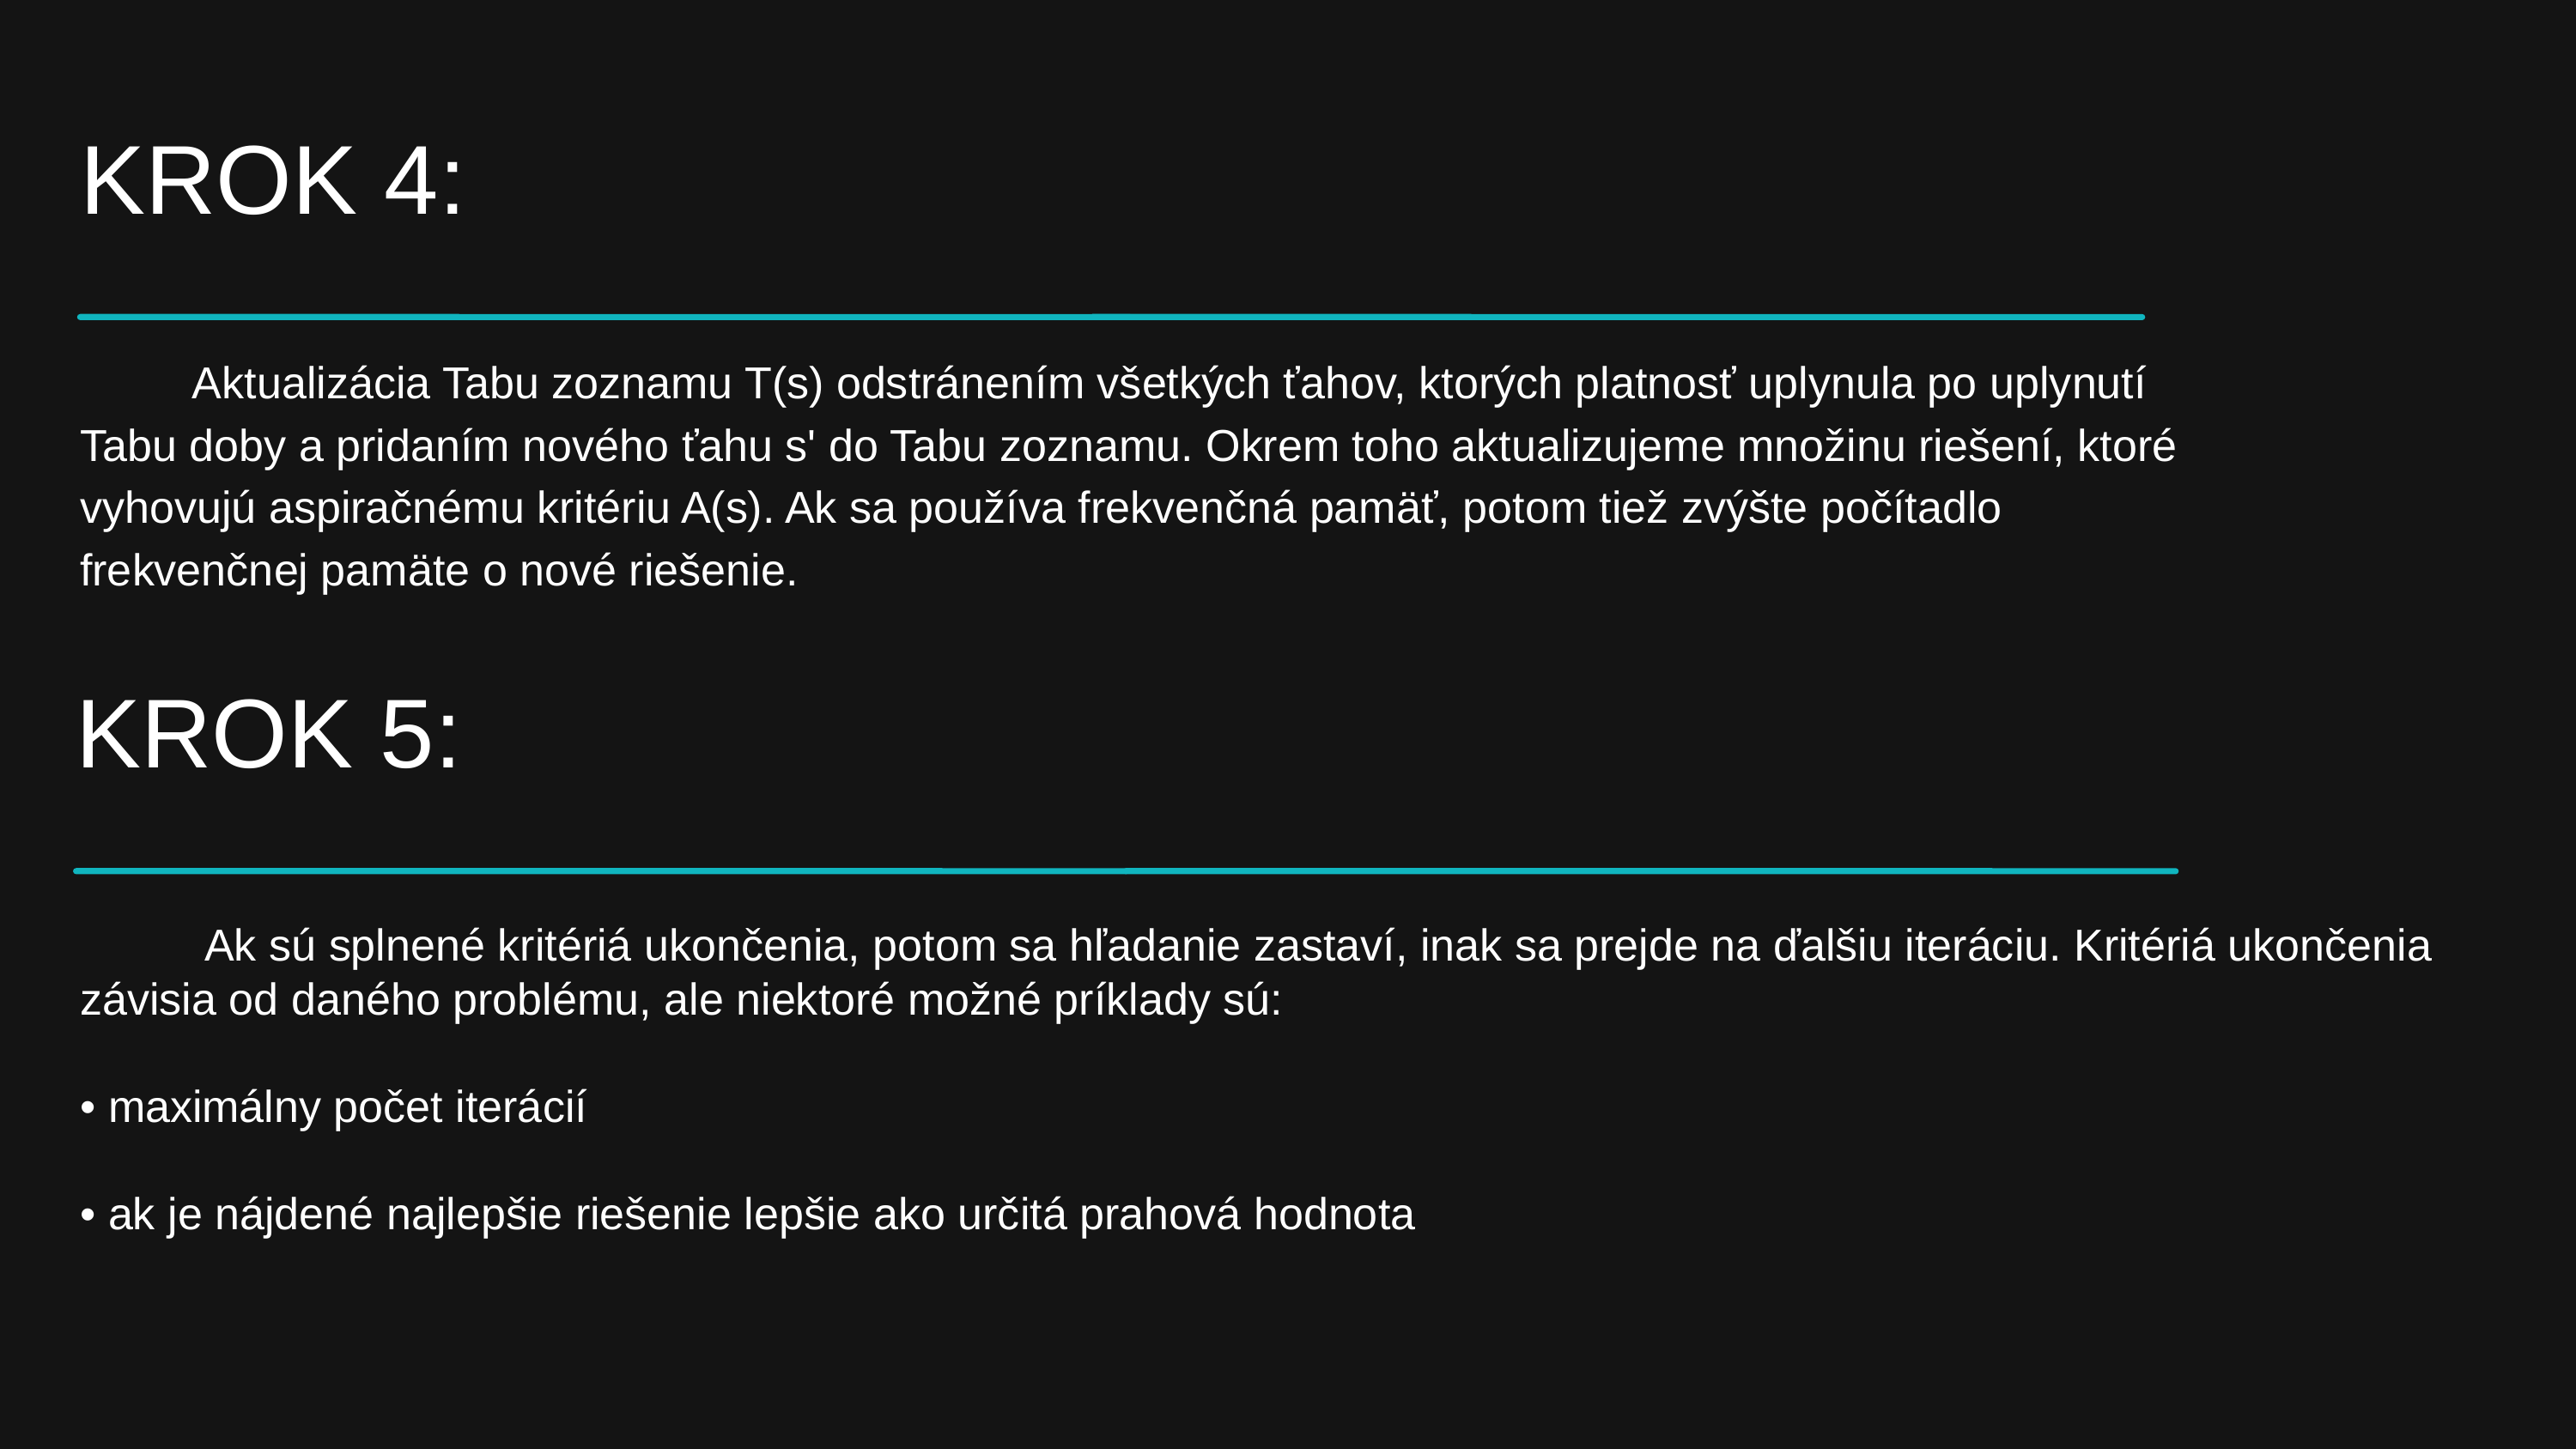

KROK 4:

         Aktualizácia Tabu zoznamu T(s) odstránením všetkých ťahov, ktorých platnosť uplynula po uplynutí Tabu doby a pridaním nového ťahu s' do Tabu zoznamu. Okrem toho aktualizujeme množinu riešení, ktoré vyhovujú aspiračnému kritériu A(s). Ak sa používa frekvenčná pamäť, potom tiež zvýšte počítadlo frekvenčnej pamäte o nové riešenie.
KROK 5:

          Ak sú splnené kritériá ukončenia, potom sa hľadanie zastaví, inak sa prejde na ďalšiu iteráciu. Kritériá ukončenia závisia od daného problému, ale niektoré možné príklady sú:

• maximálny počet iterácií

• ak je nájdené najlepšie riešenie lepšie ako určitá prahová hodnota